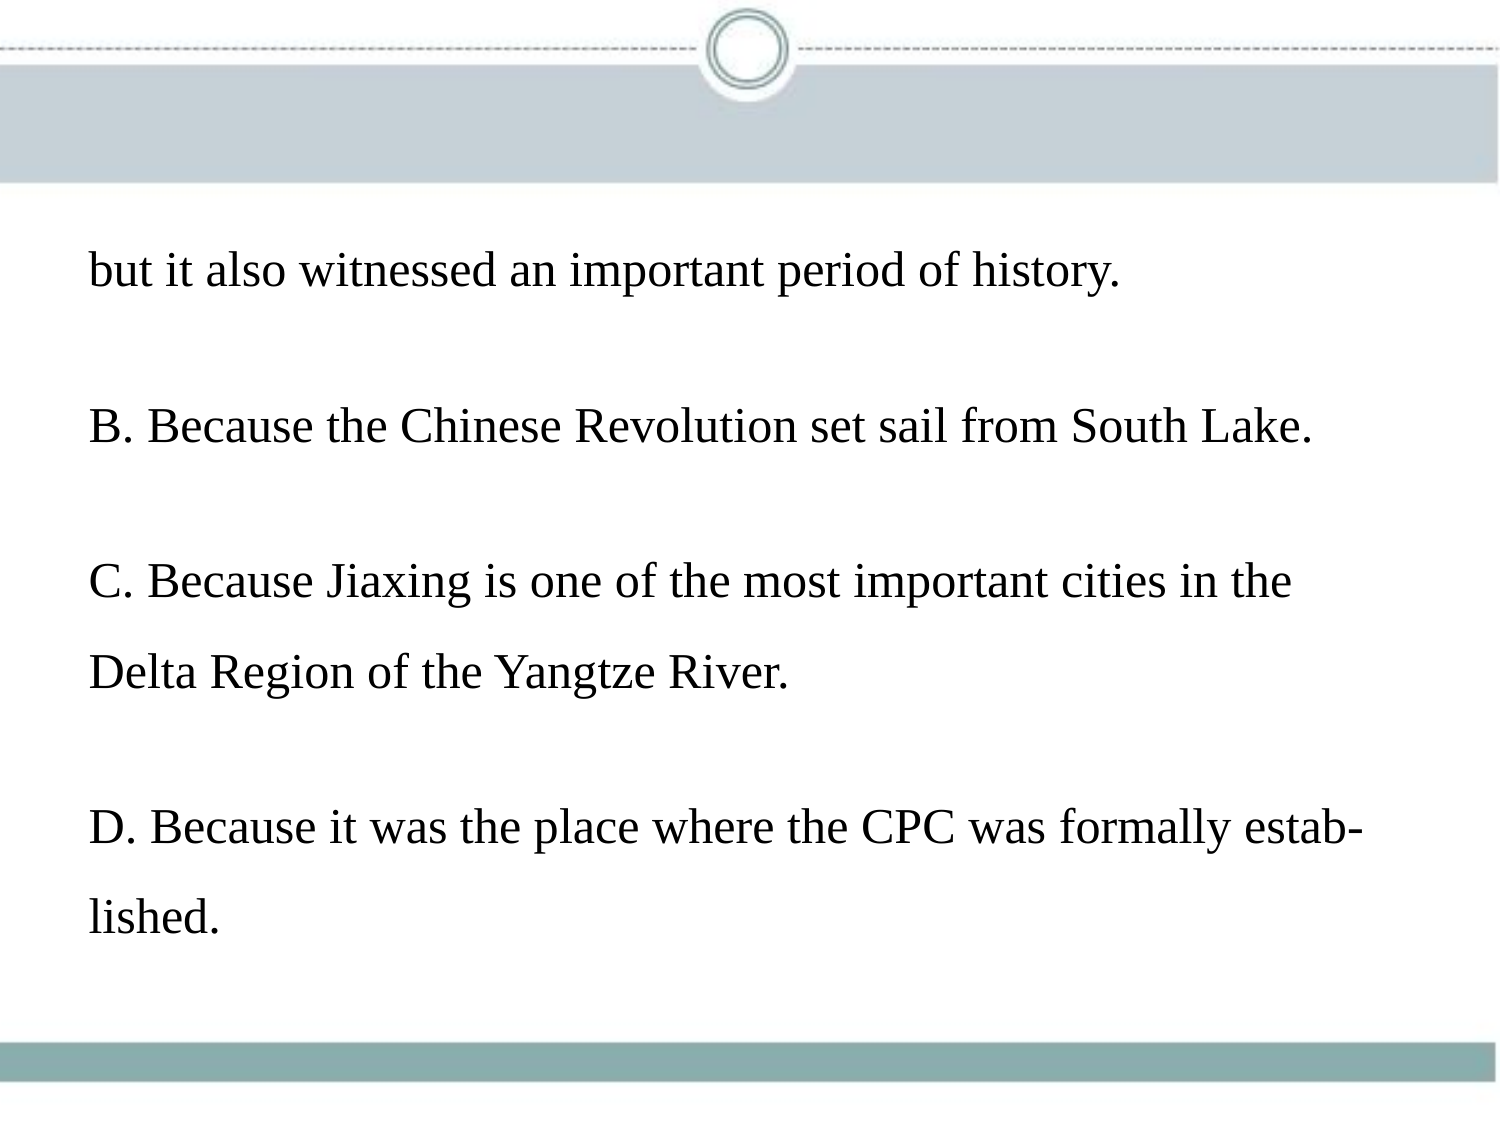

but it also witnessed an important period of history.
B. Because the Chinese Revolution set sail from South Lake.
C. Because Jiaxing is one of the most important cities in the
Delta Region of the Yangtze River.
D. Because it was the place where the CPC was formally estab-
lished.